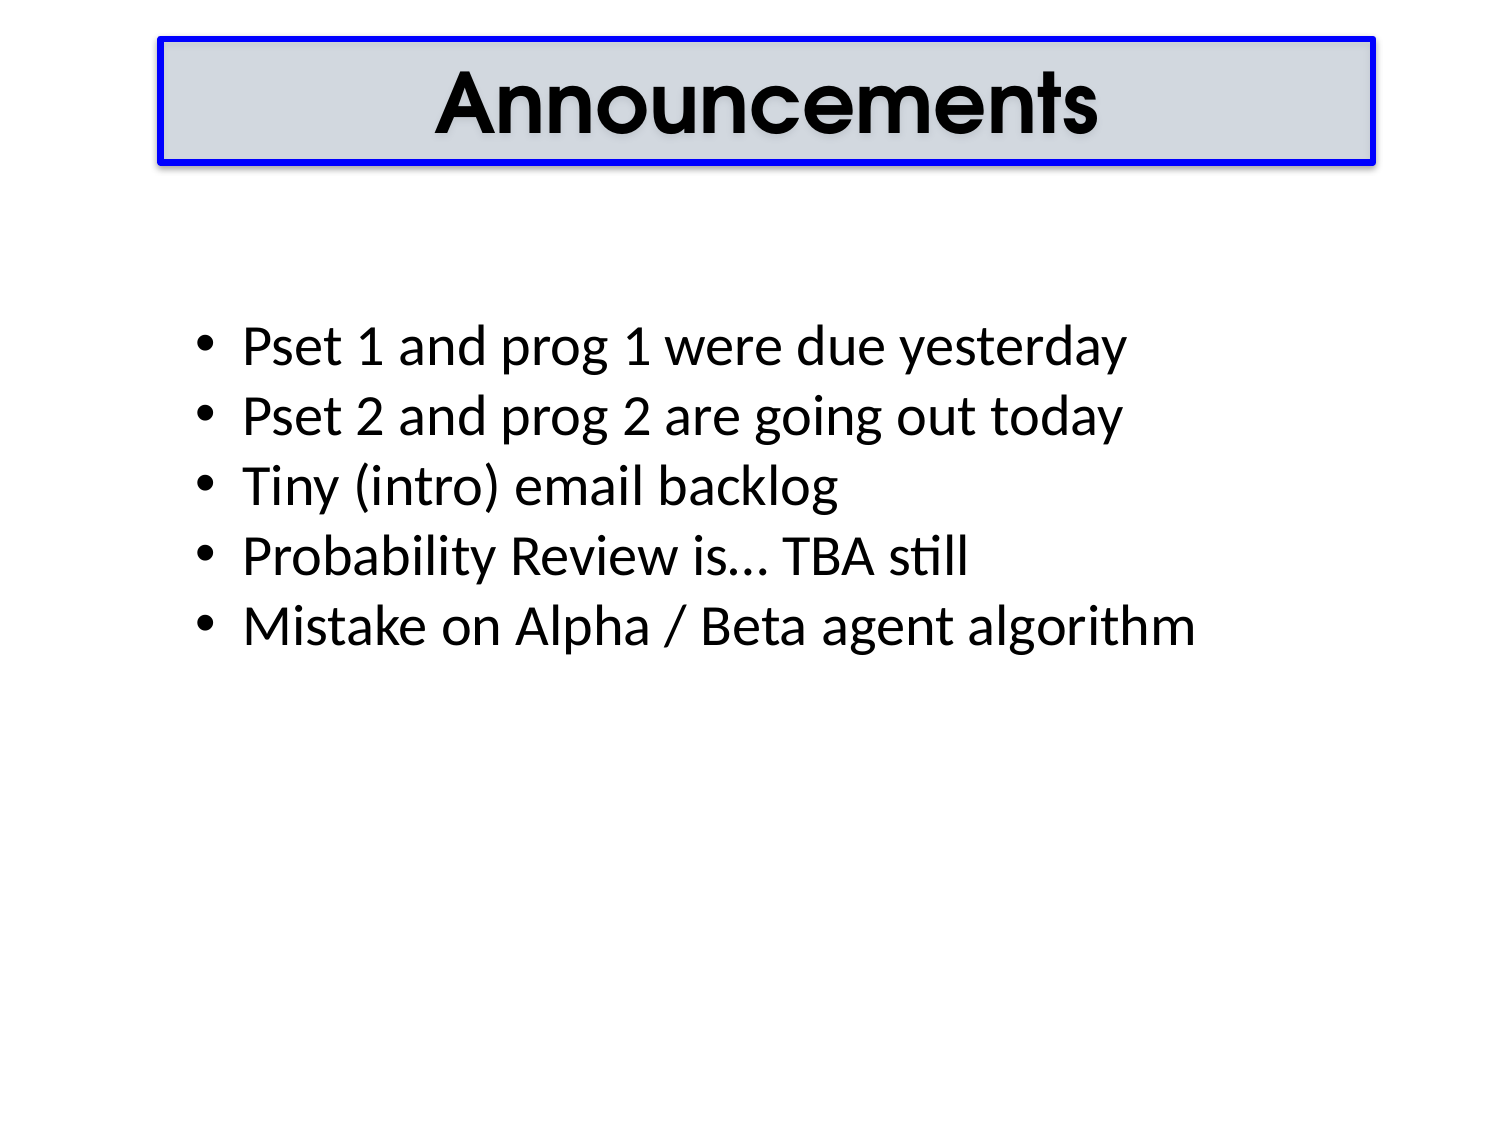

Announcements
Pset 1 and prog 1 were due yesterday
Pset 2 and prog 2 are going out today
Tiny (intro) email backlog
Probability Review is… TBA still
Mistake on Alpha / Beta agent algorithm